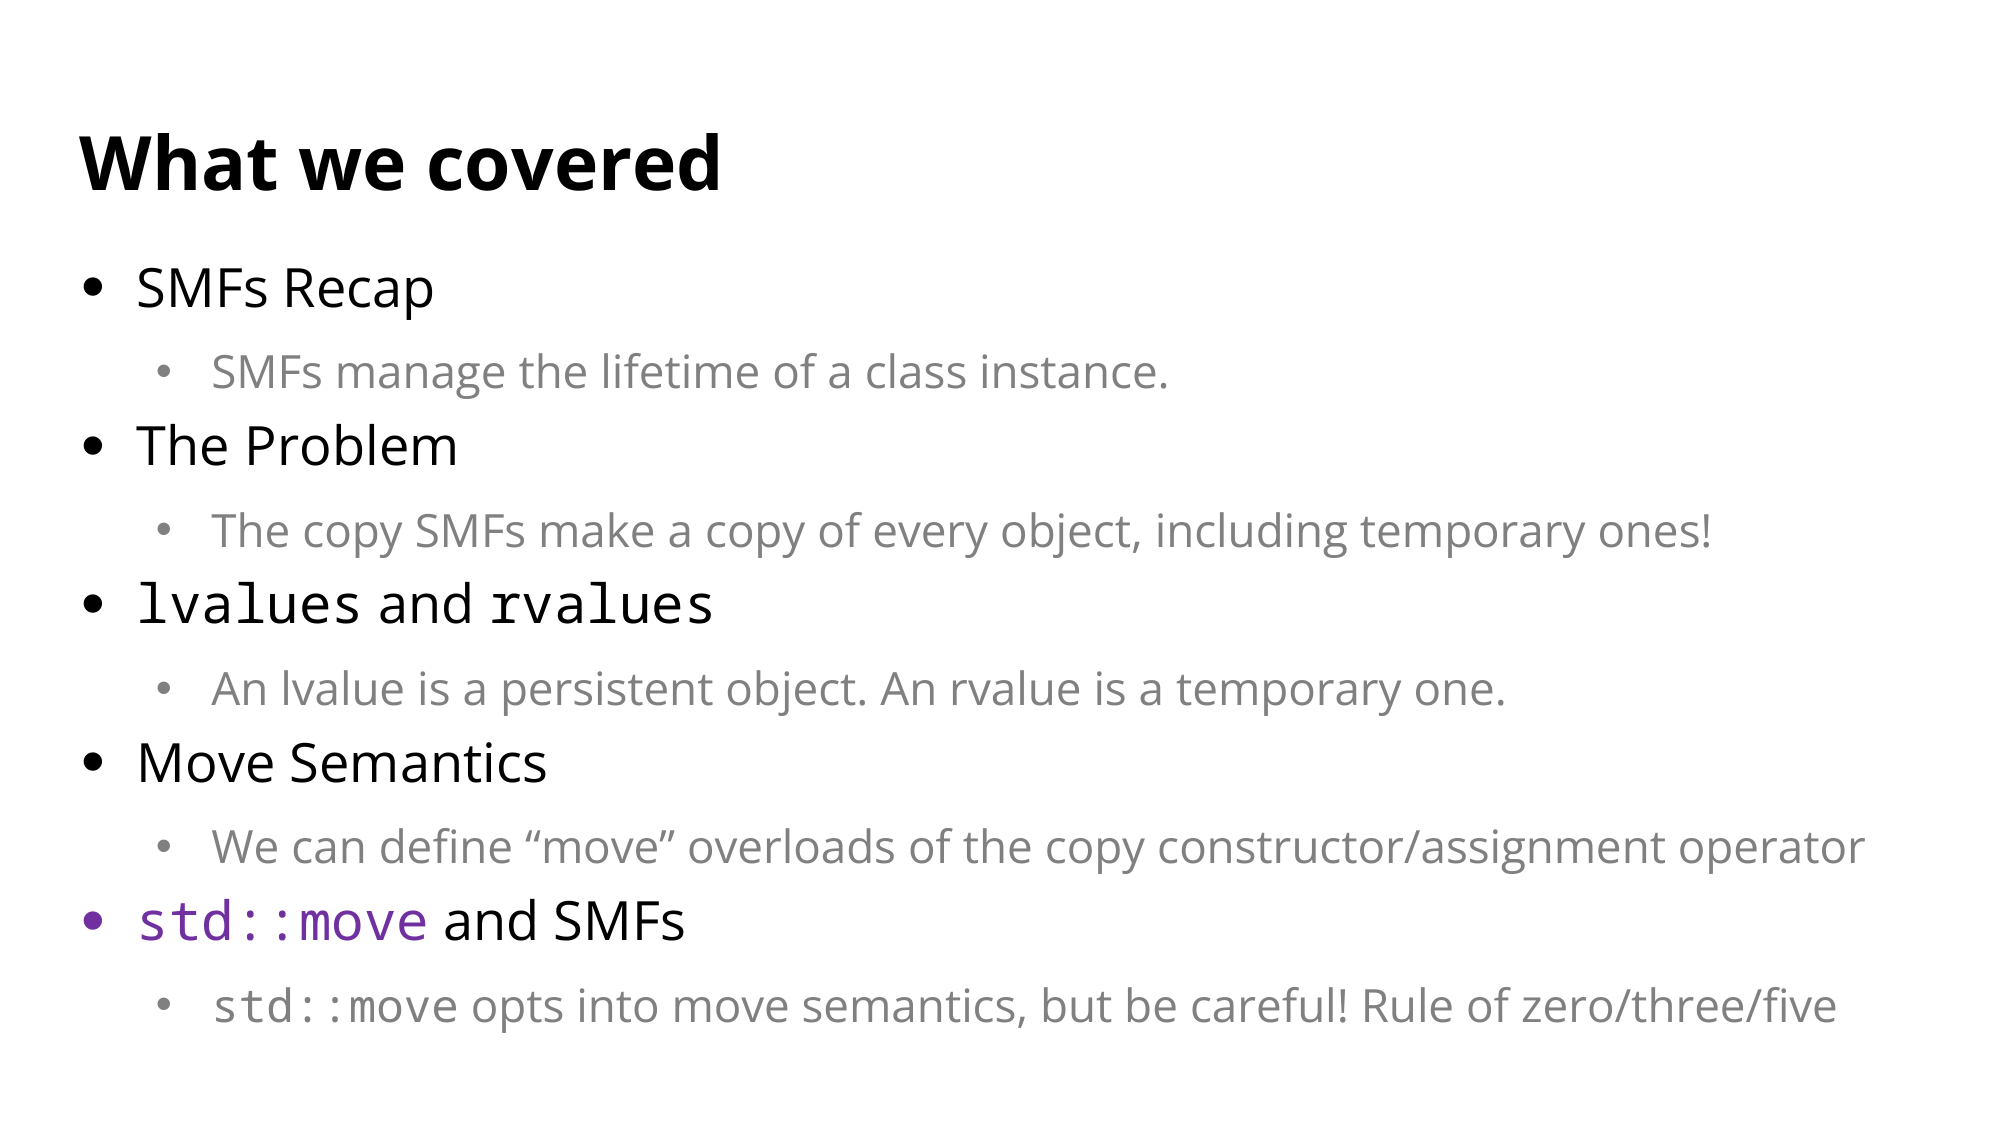

# What we covered
SMFs Recap
SMFs manage the lifetime of a class instance.
The Problem
The copy SMFs make a copy of every object, including temporary ones!
lvalues and rvalues
An lvalue is a persistent object. An rvalue is a temporary one.
Move Semantics
We can define “move” overloads of the copy constructor/assignment operator
std::move and SMFs
std::move opts into move semantics, but be careful! Rule of zero/three/five